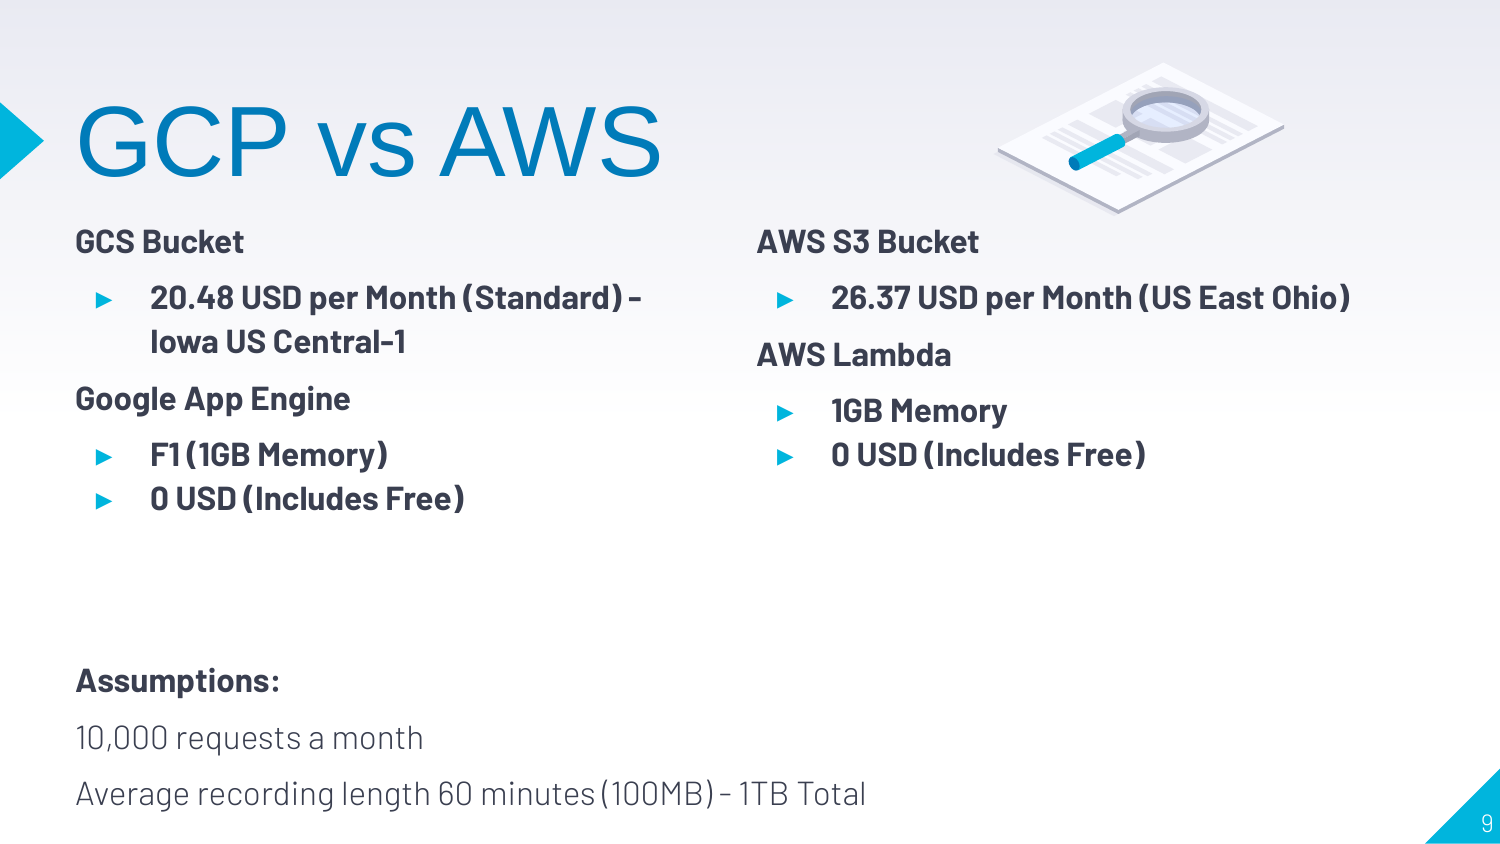

# GCP vs AWS
GCS Bucket
20.48 USD per Month (Standard) - Iowa US Central-1
Google App Engine
F1 (1GB Memory)
0 USD (Includes Free)

AWS S3 Bucket
26.37 USD per Month (US East Ohio)
AWS Lambda
1GB Memory
0 USD (Includes Free)

Assumptions:
10,000 requests a month
Average recording length 60 minutes (100MB) - 1TB Total
9